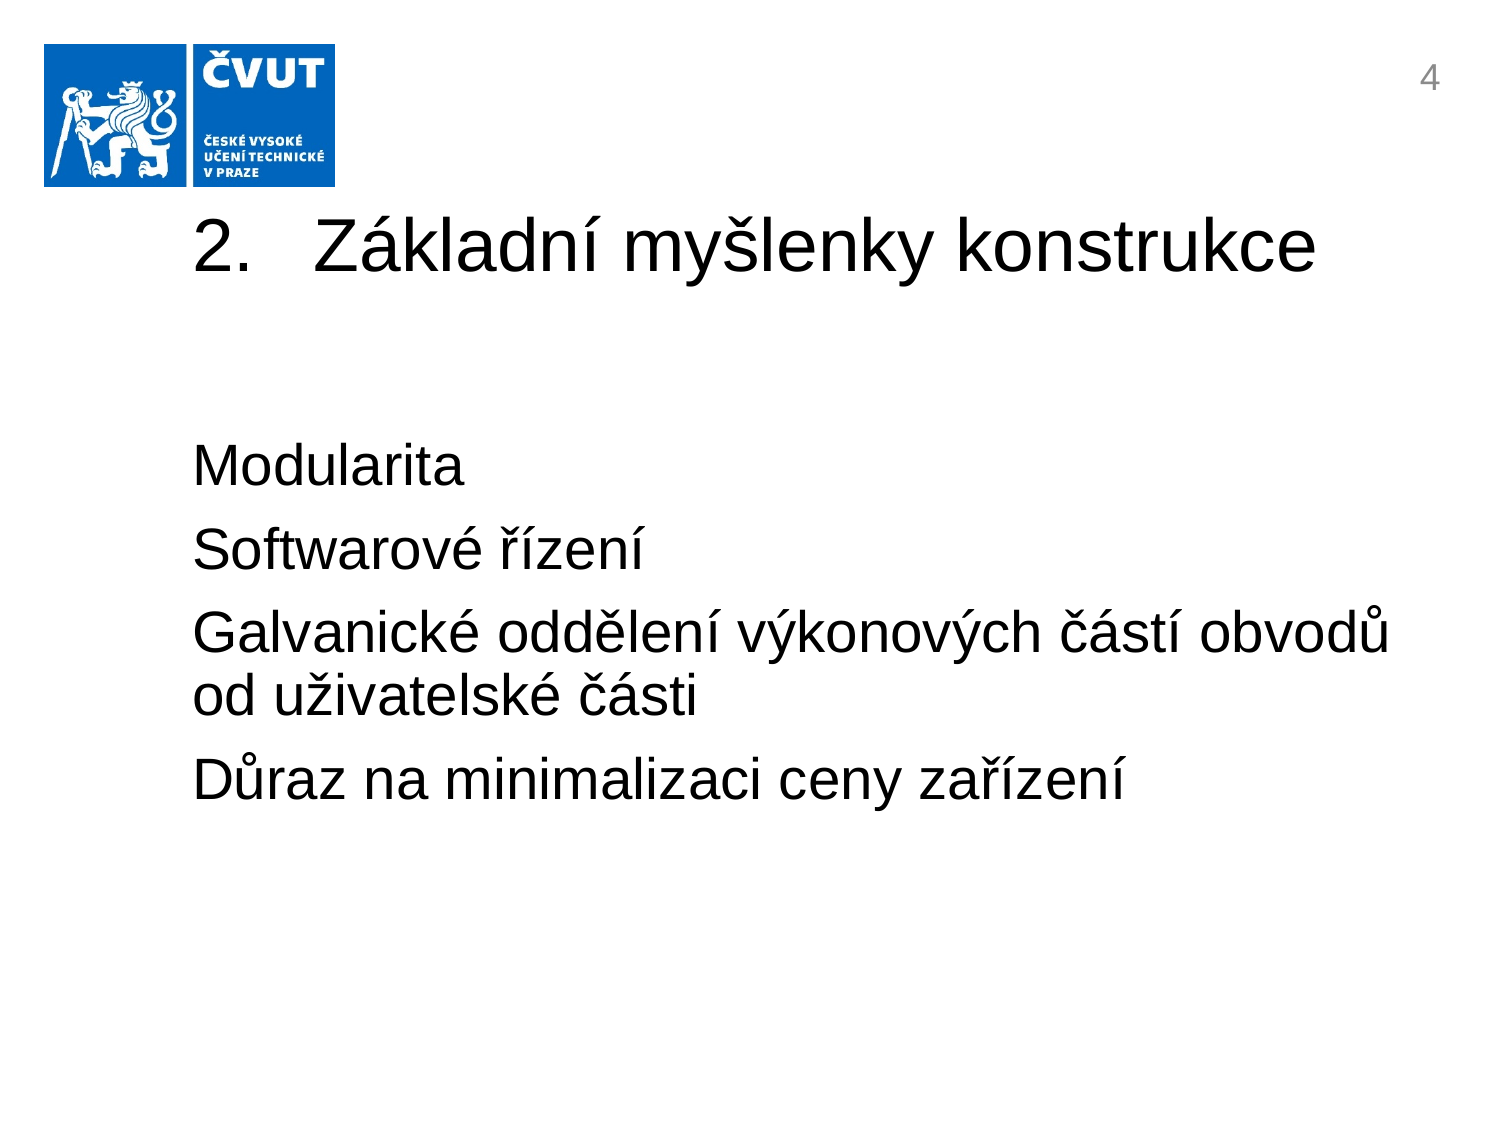

4
# Základní myšlenky konstrukce
Modularita
Softwarové řízení
Galvanické oddělení výkonových částí obvodů od uživatelské části
Důraz na minimalizaci ceny zařízení